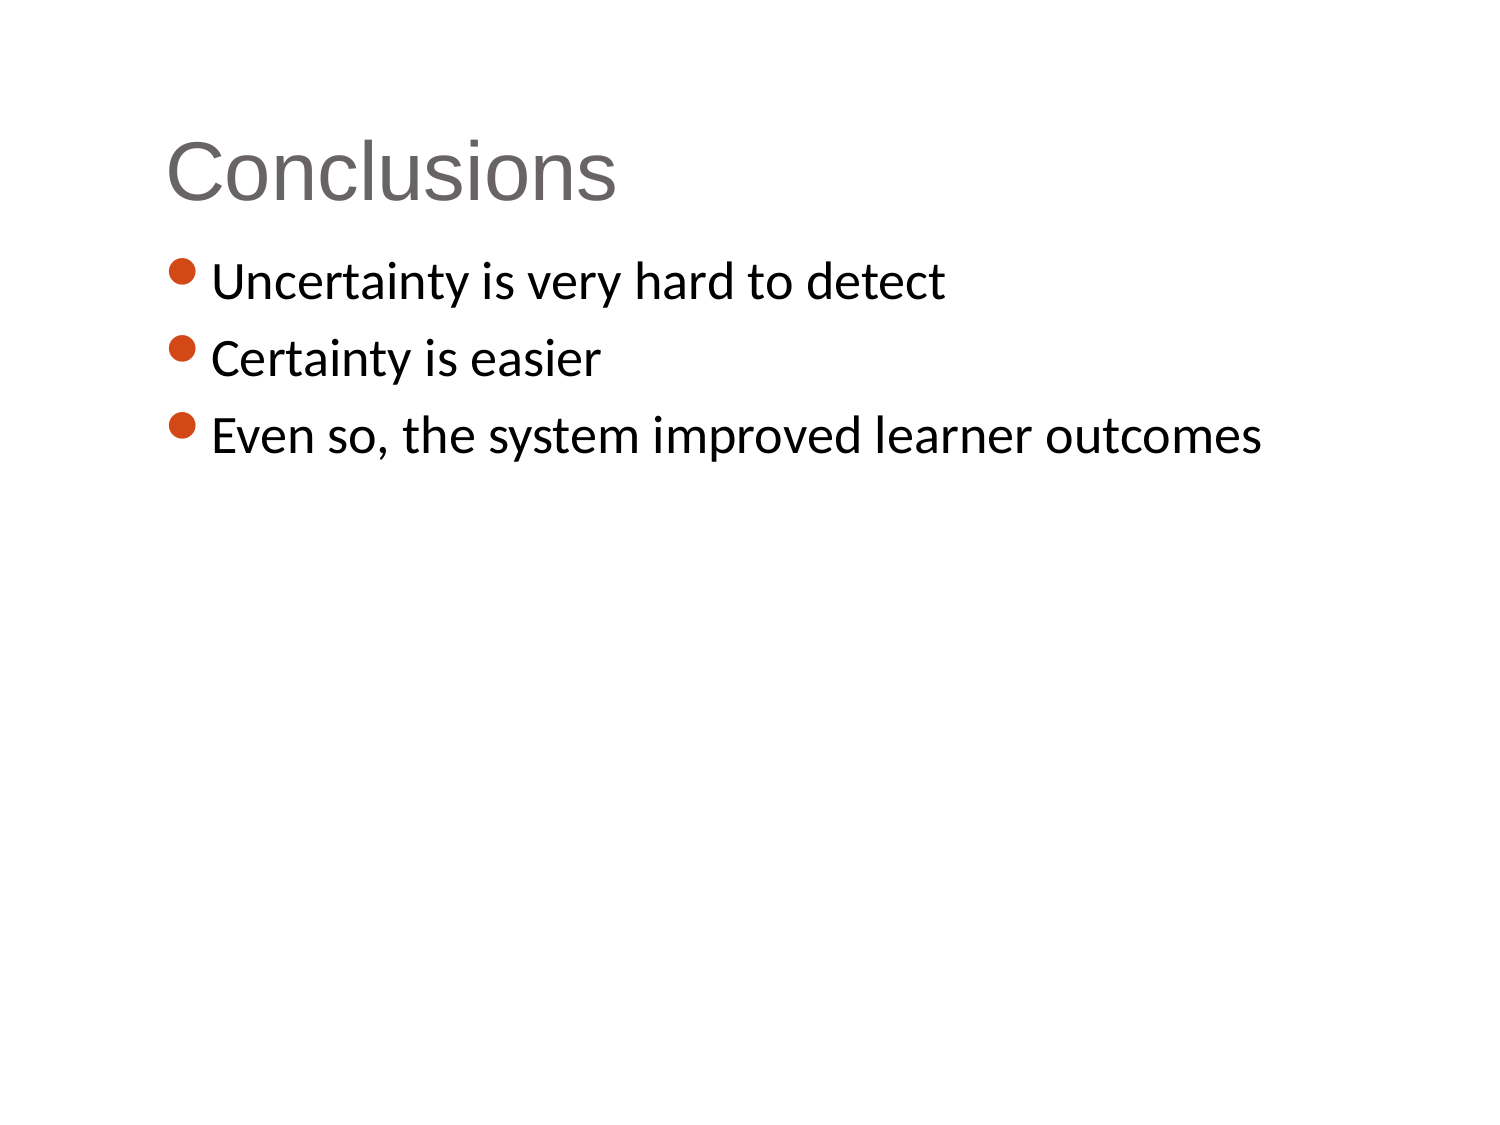

# Conclusions
Uncertainty is very hard to detect
Certainty is easier
Even so, the system improved learner outcomes